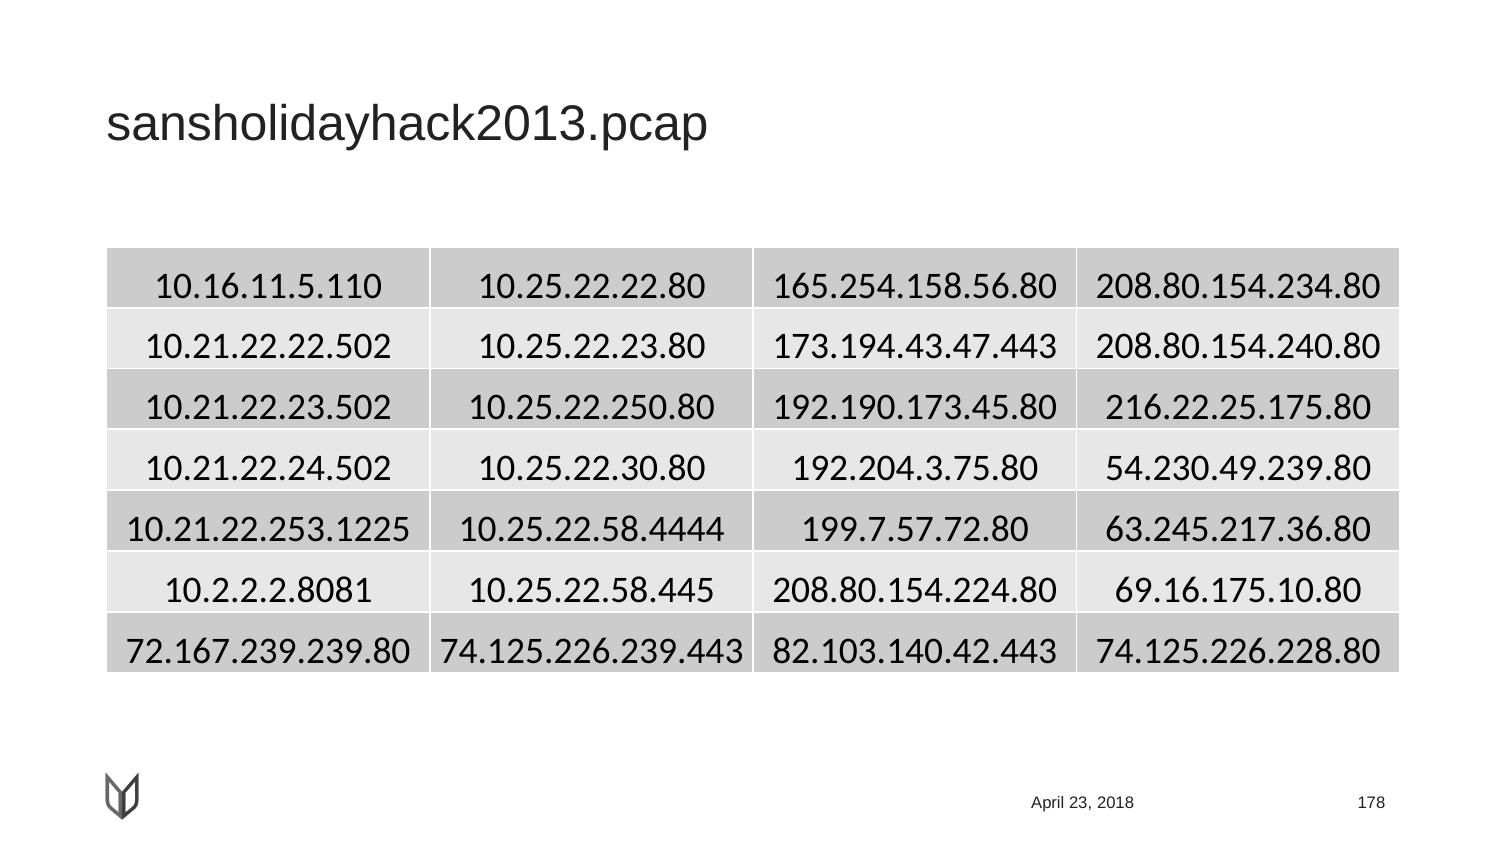

# sansholidayhack2013.pcap
| 10.16.11.5.110 | 10.25.22.22.80 | 165.254.158.56.80 | 208.80.154.234.80 |
| --- | --- | --- | --- |
| 10.21.22.22.502 | 10.25.22.23.80 | 173.194.43.47.443 | 208.80.154.240.80 |
| 10.21.22.23.502 | 10.25.22.250.80 | 192.190.173.45.80 | 216.22.25.175.80 |
| 10.21.22.24.502 | 10.25.22.30.80 | 192.204.3.75.80 | 54.230.49.239.80 |
| 10.21.22.253.1225 | 10.25.22.58.4444 | 199.7.57.72.80 | 63.245.217.36.80 |
| 10.2.2.2.8081 | 10.25.22.58.445 | 208.80.154.224.80 | 69.16.175.10.80 |
| 72.167.239.239.80 | 74.125.226.239.443 | 82.103.140.42.443 | 74.125.226.228.80 |
April 23, 2018
178